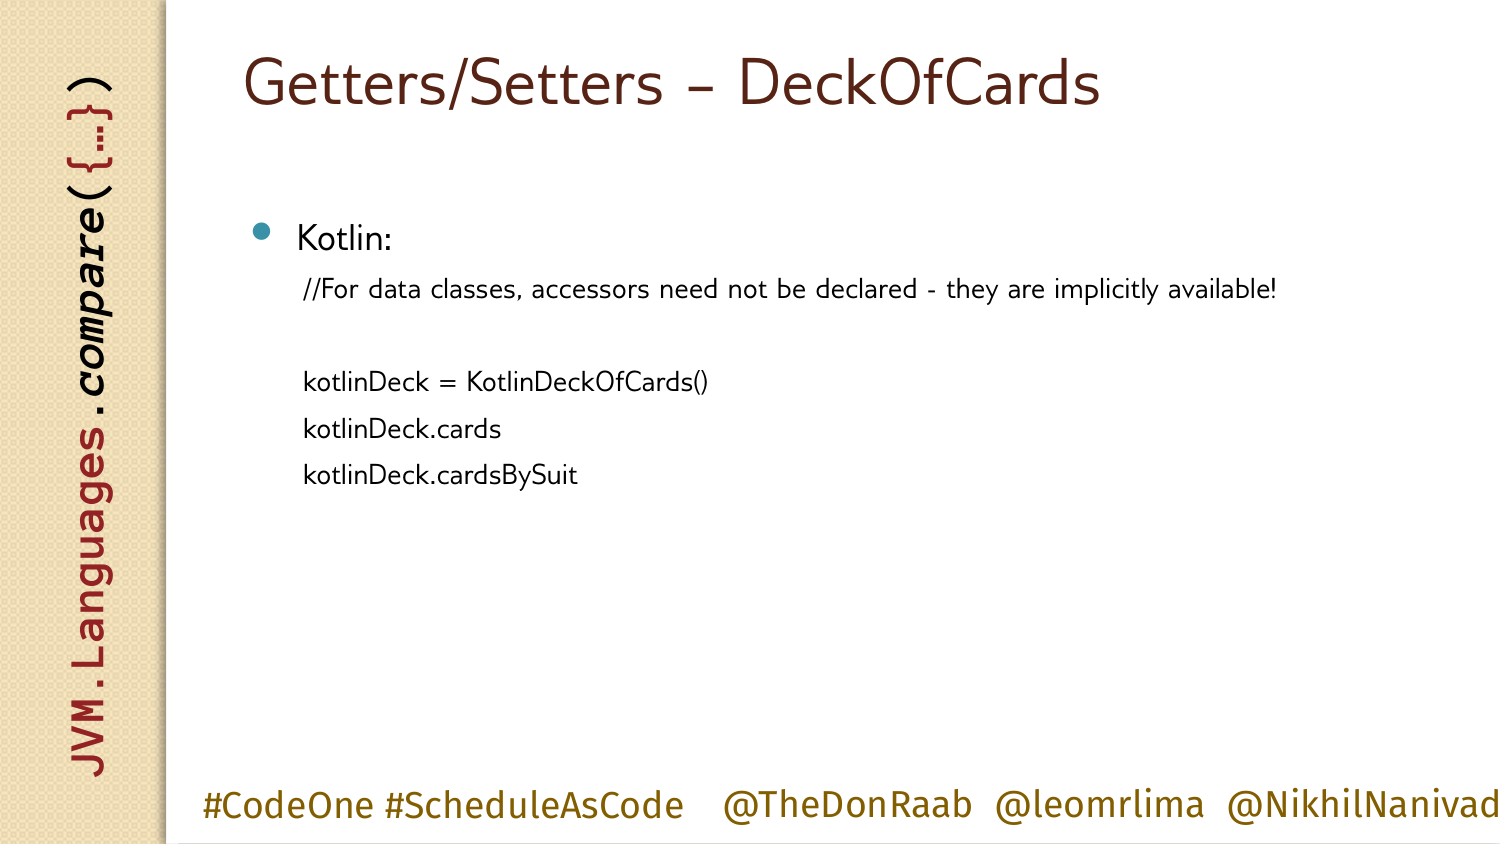

# Getters/Setters – DeckOfCards
Kotlin:
//For data classes, accessors need not be declared - they are implicitly available!

kotlinDeck = KotlinDeckOfCards()
kotlinDeck.cards
kotlinDeck.cardsBySuit